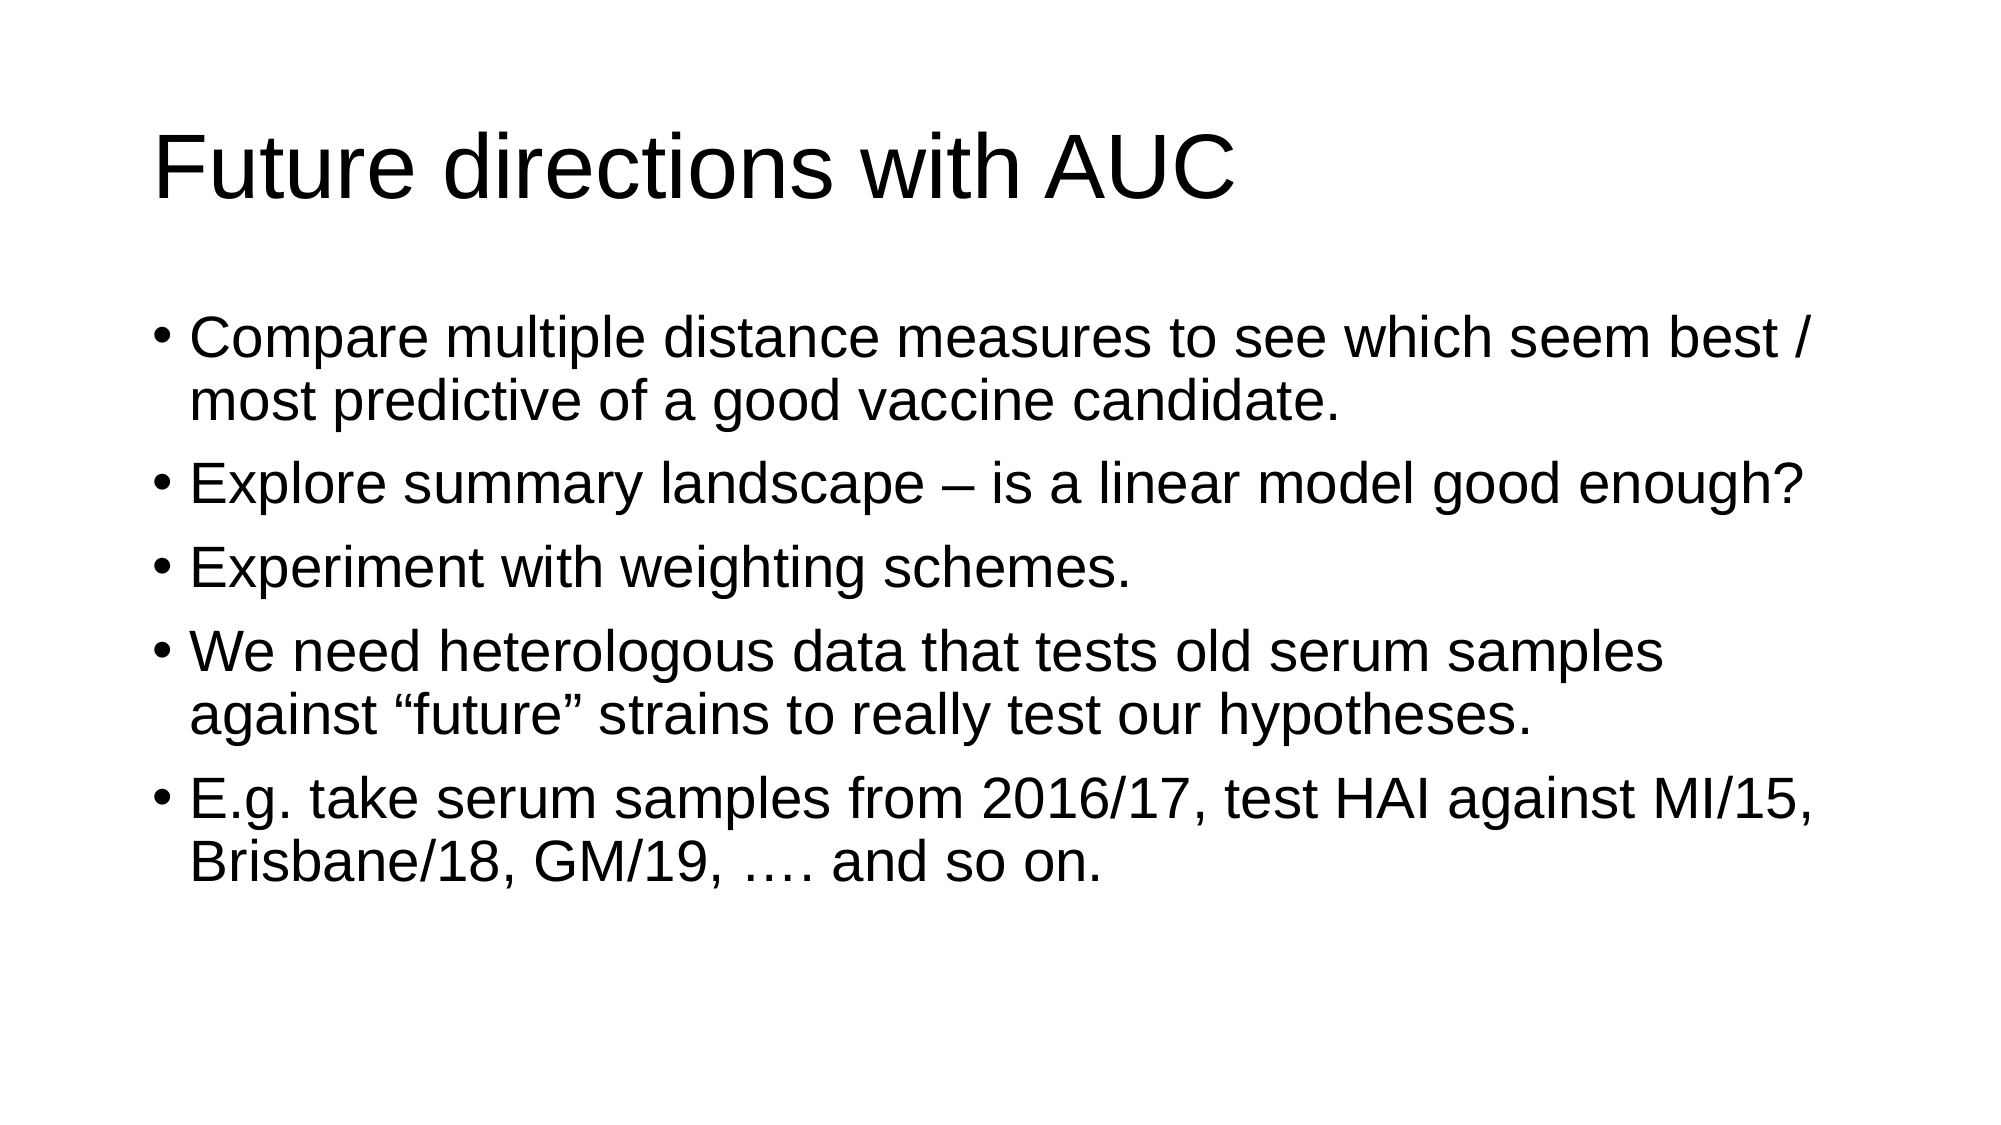

# Future directions with AUC
Compare multiple distance measures to see which seem best / most predictive of a good vaccine candidate.
Explore summary landscape – is a linear model good enough?
Experiment with weighting schemes.
We need heterologous data that tests old serum samples against “future” strains to really test our hypotheses.
E.g. take serum samples from 2016/17, test HAI against MI/15, Brisbane/18, GM/19, …. and so on.